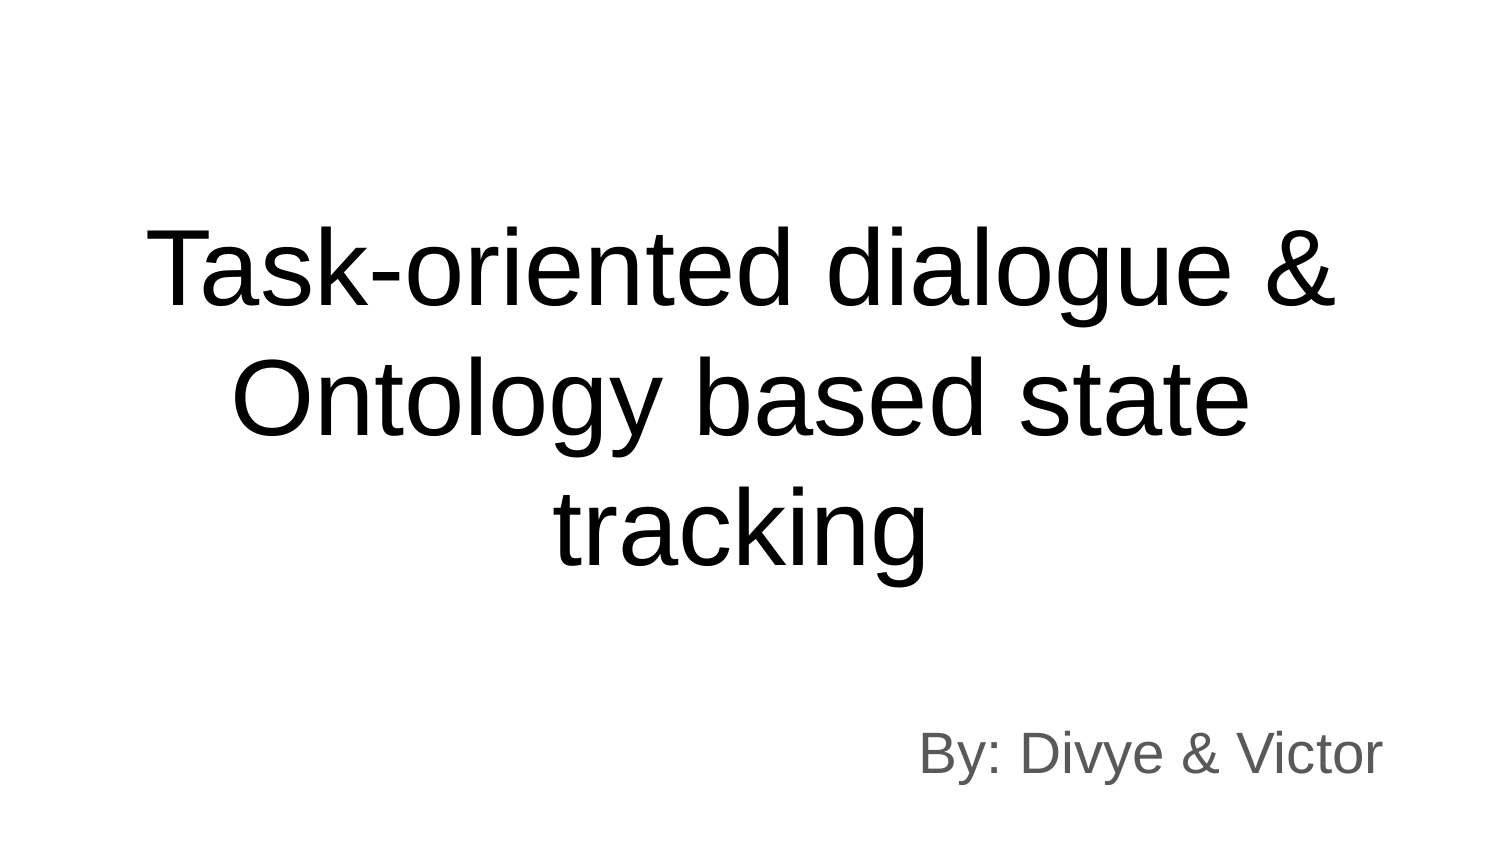

# Task-oriented dialogue & Ontology based state tracking
By: Divye & Victor